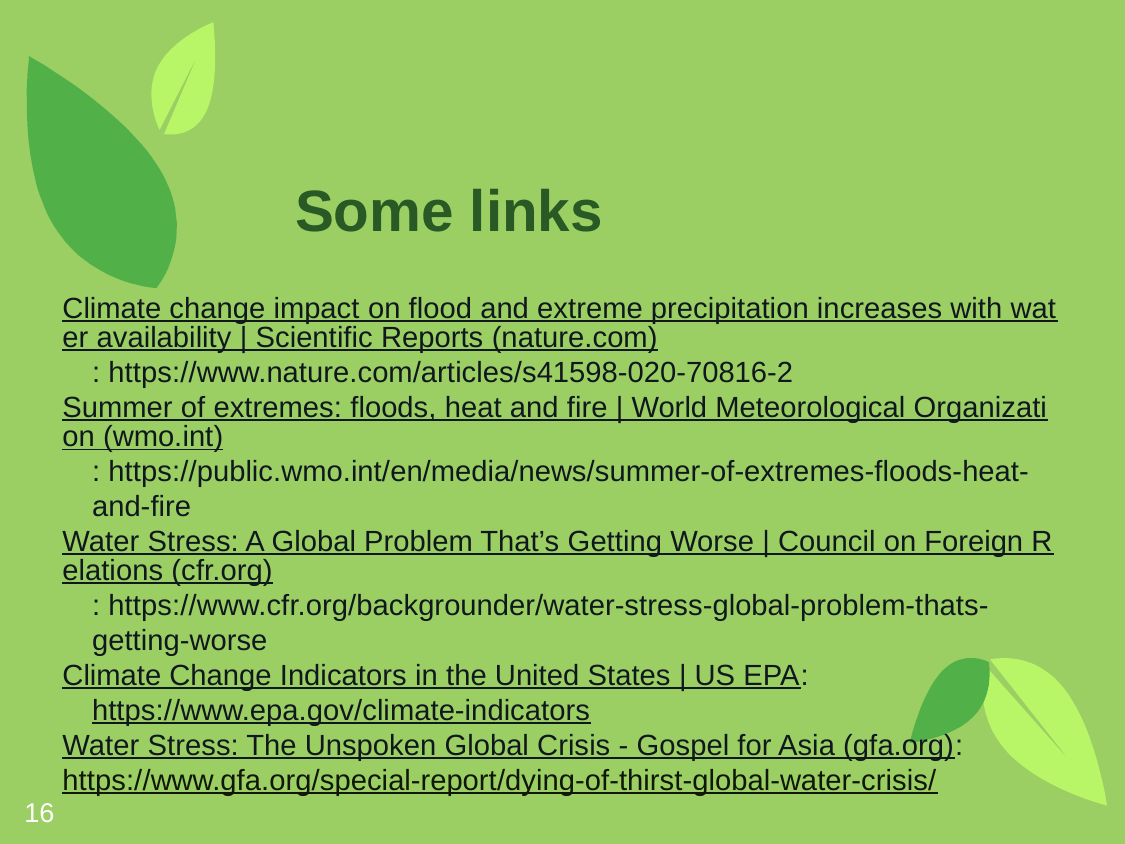

Some links

Climate change impact on flood and extreme precipitation increases with water availability | Scientific Reports (nature.com): https://www.nature.com/articles/s41598-020-70816-2
Summer of extremes: floods, heat and fire | World Meteorological Organization (wmo.int): https://public.wmo.int/en/media/news/summer-of-extremes-floods-heat-and-fire
Water Stress: A Global Problem That’s Getting Worse | Council on Foreign Relations (cfr.org): https://www.cfr.org/backgrounder/water-stress-global-problem-thats-getting-worse
Climate Change Indicators in the United States | US EPA: https://www.epa.gov/climate-indicators
Water Stress: The Unspoken Global Crisis - Gospel for Asia (gfa.org):
https://www.gfa.org/special-report/dying-of-thirst-global-water-crisis/
Most Important Conversation for Nature - WILD Foundation
Most Important Conversation for Nature - WILD Foundation

16